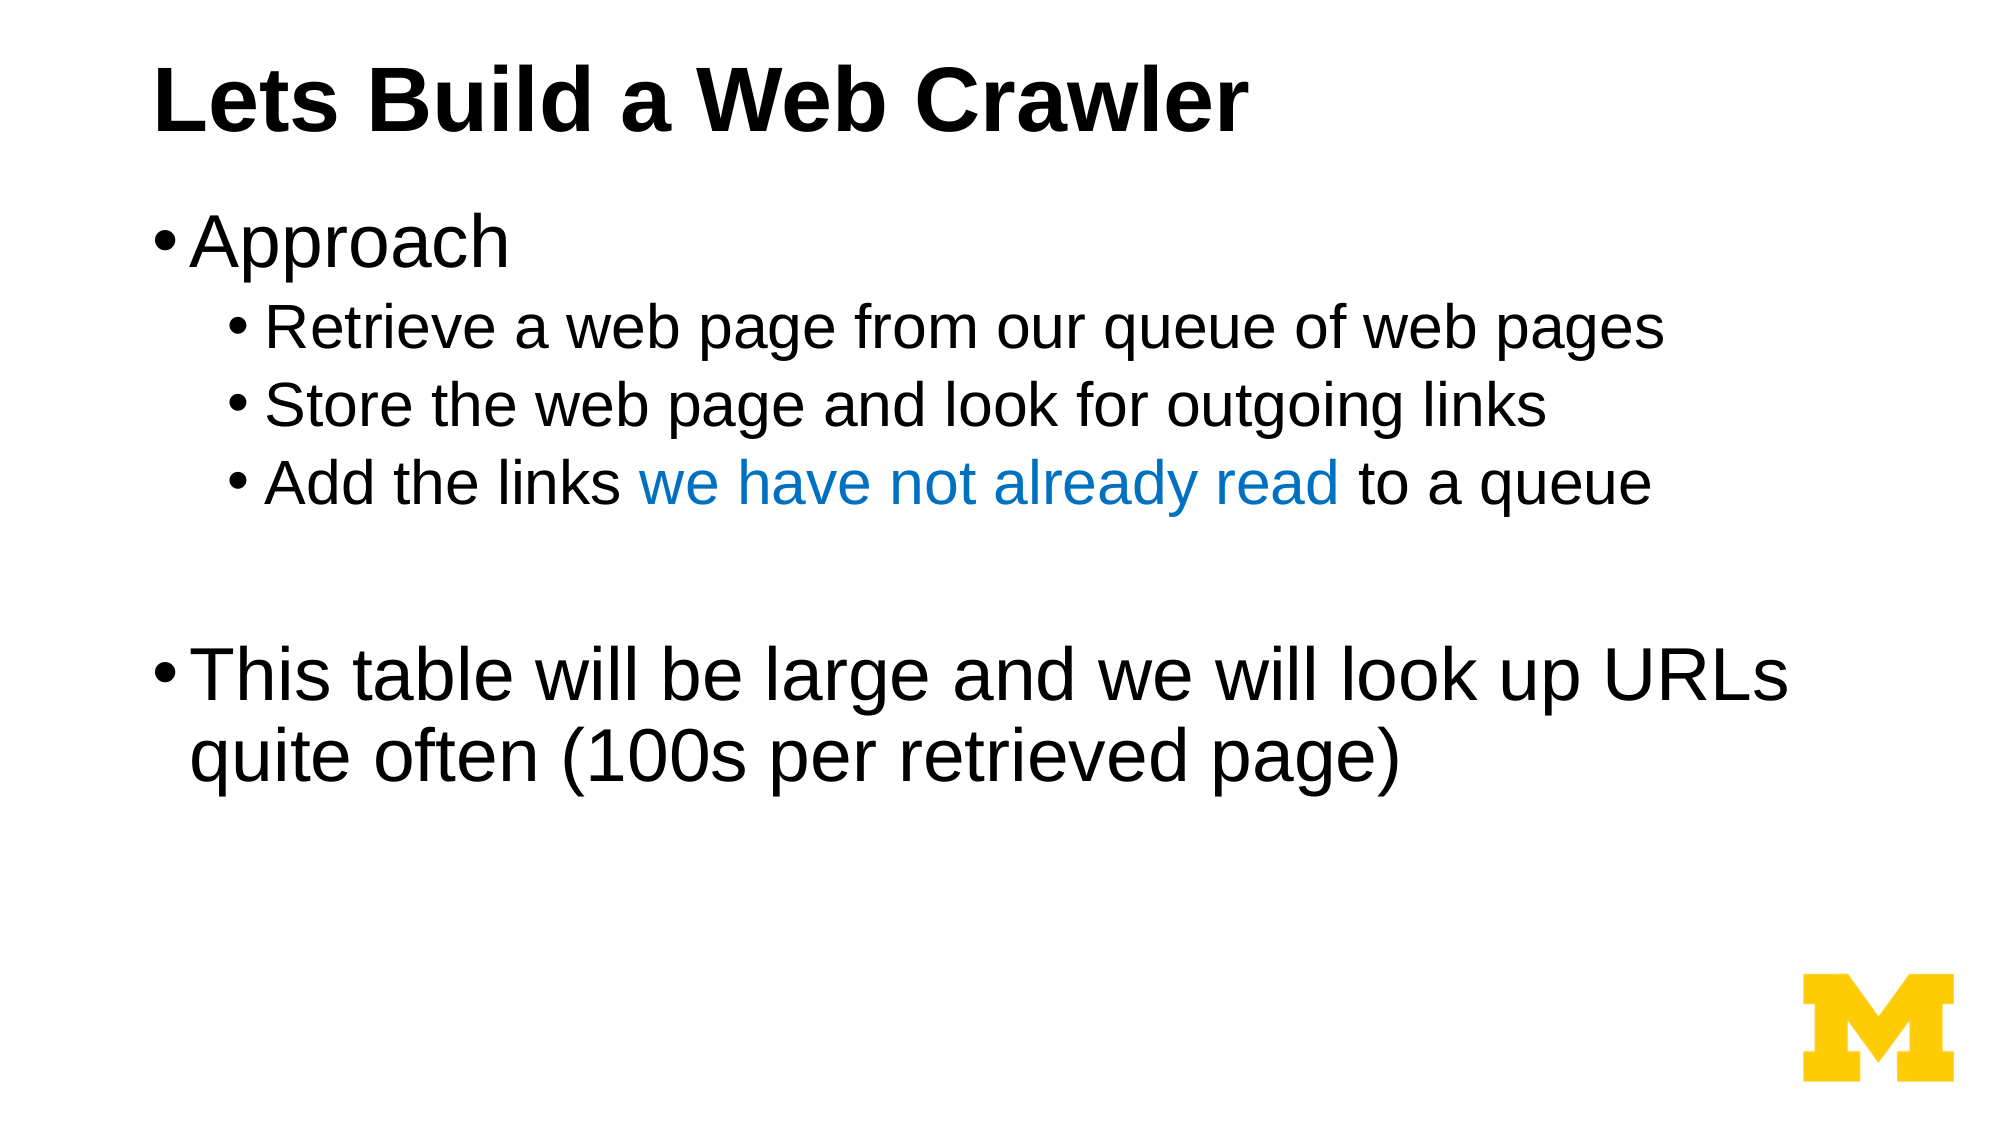

# Lets Build a Web Crawler
Approach
Retrieve a web page from our queue of web pages
Store the web page and look for outgoing links
Add the links we have not already read to a queue

This table will be large and we will look up URLs quite often (100s per retrieved page)